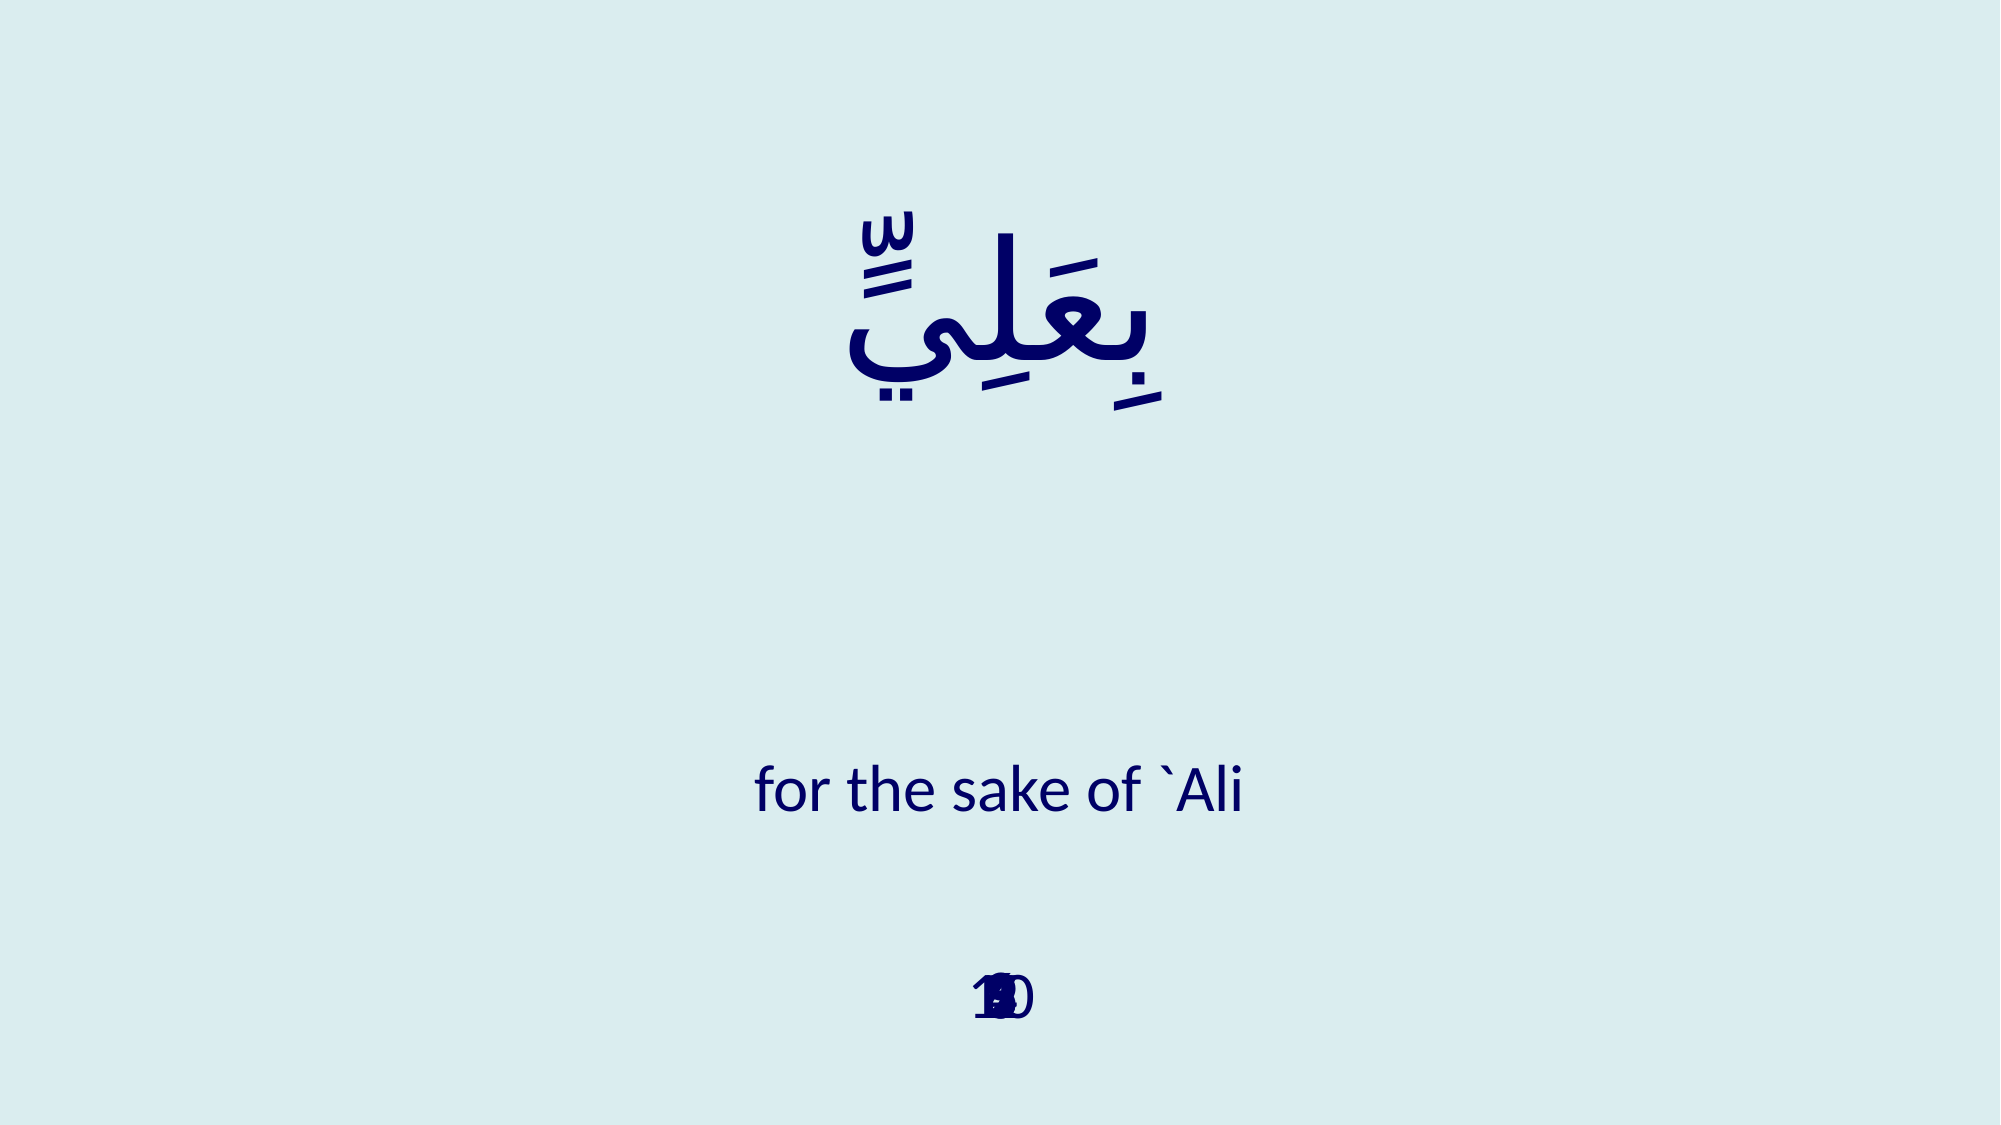

# بِعَلِيٍّ
for the sake of `Ali
1
2
3
4
5
6
7
8
9
10